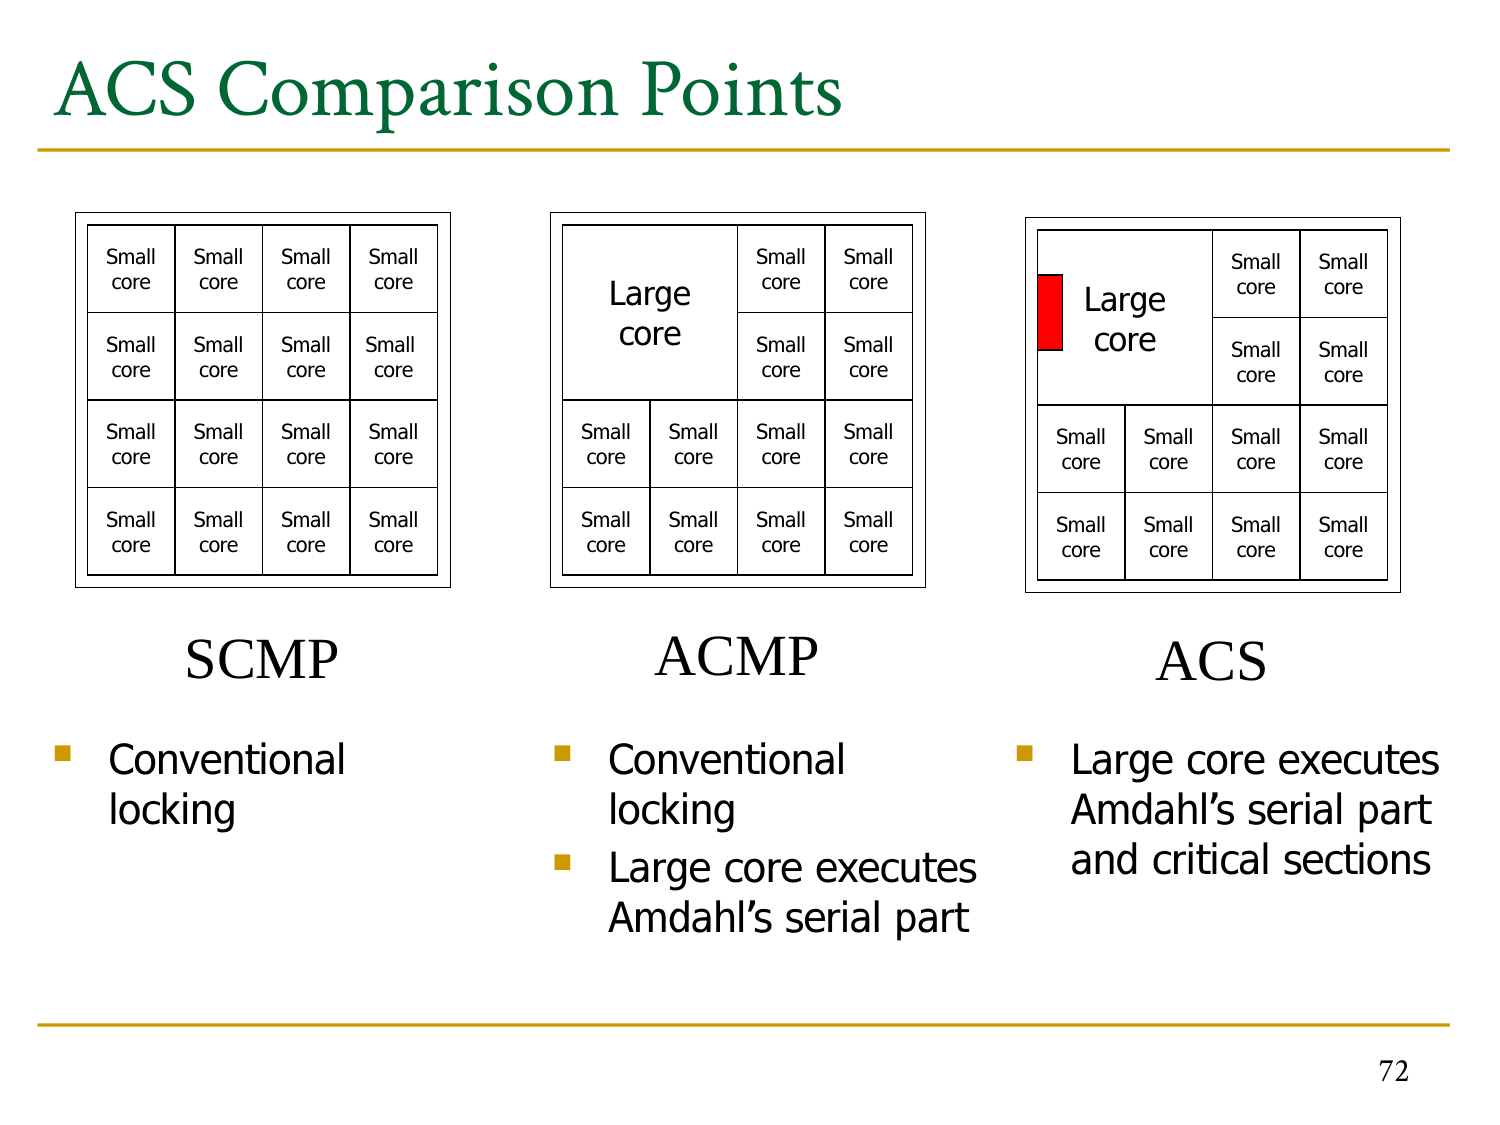

# ACS Comparison Points

Small
core
Small
core
Small
core
Small
core
Small
core
Small
core
Small
core
Small
core
Small
core
Small
core
Small
core
Small
core
Small
core
Small
core
Small
core
Small
core
SCMP

Large
core
Small
core
Small
core
Small
core
Small
core
Small
core
Small
core
Small
core
Small
core
Small
core
Small
core
Small
core
Small
core
ACMP

Large
core
Small
core
Small
core
Small
core
Small
core
Small
core
Small
core
Small
core
Small
core
Small
core
Small
core
Small
core
Small
core
ACS

Conventional locking
Conventional locking
Large core executes Amdahl’s serial part
Large core executes Amdahl’s serial part and critical sections
72